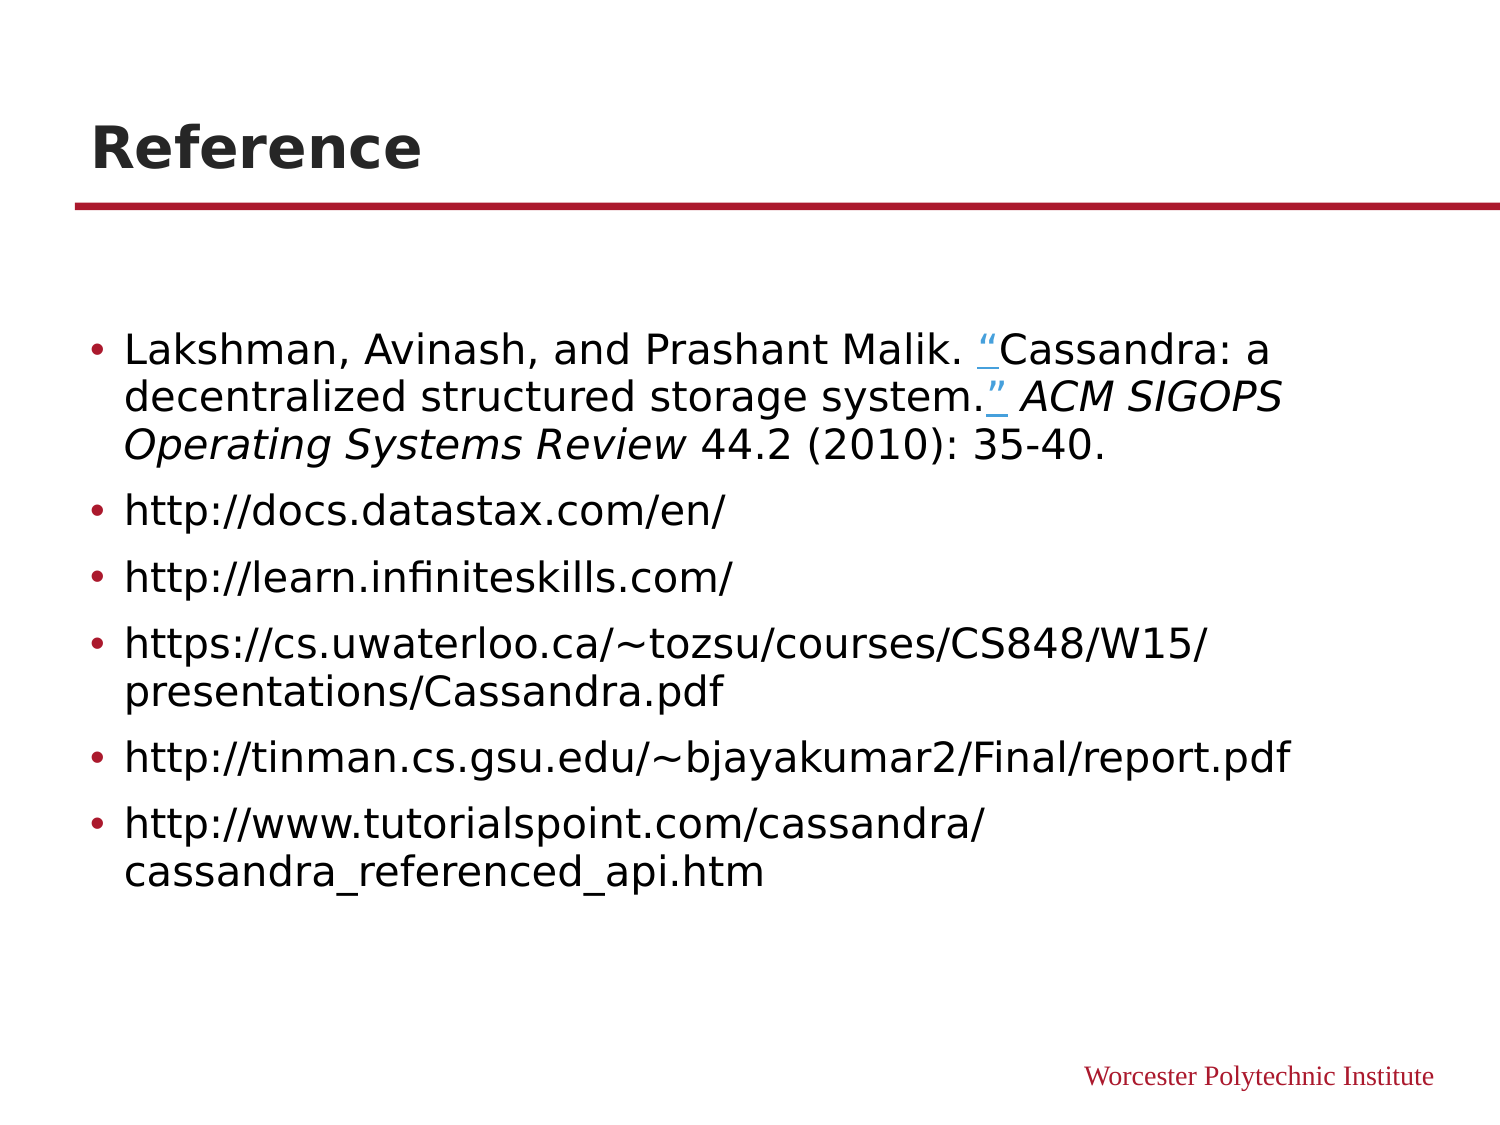

# Reference

Lakshman, Avinash, and Prashant Malik. “Cassandra: a decentralized structured storage system.” ACM SIGOPS Operating Systems Review 44.2 (2010): 35-40.
http://docs.datastax.com/en/
http://learn.infiniteskills.com/
https://cs.uwaterloo.ca/~tozsu/courses/CS848/W15/presentations/Cassandra.pdf
http://tinman.cs.gsu.edu/~bjayakumar2/Final/report.pdf
http://www.tutorialspoint.com/cassandra/cassandra_referenced_api.htm